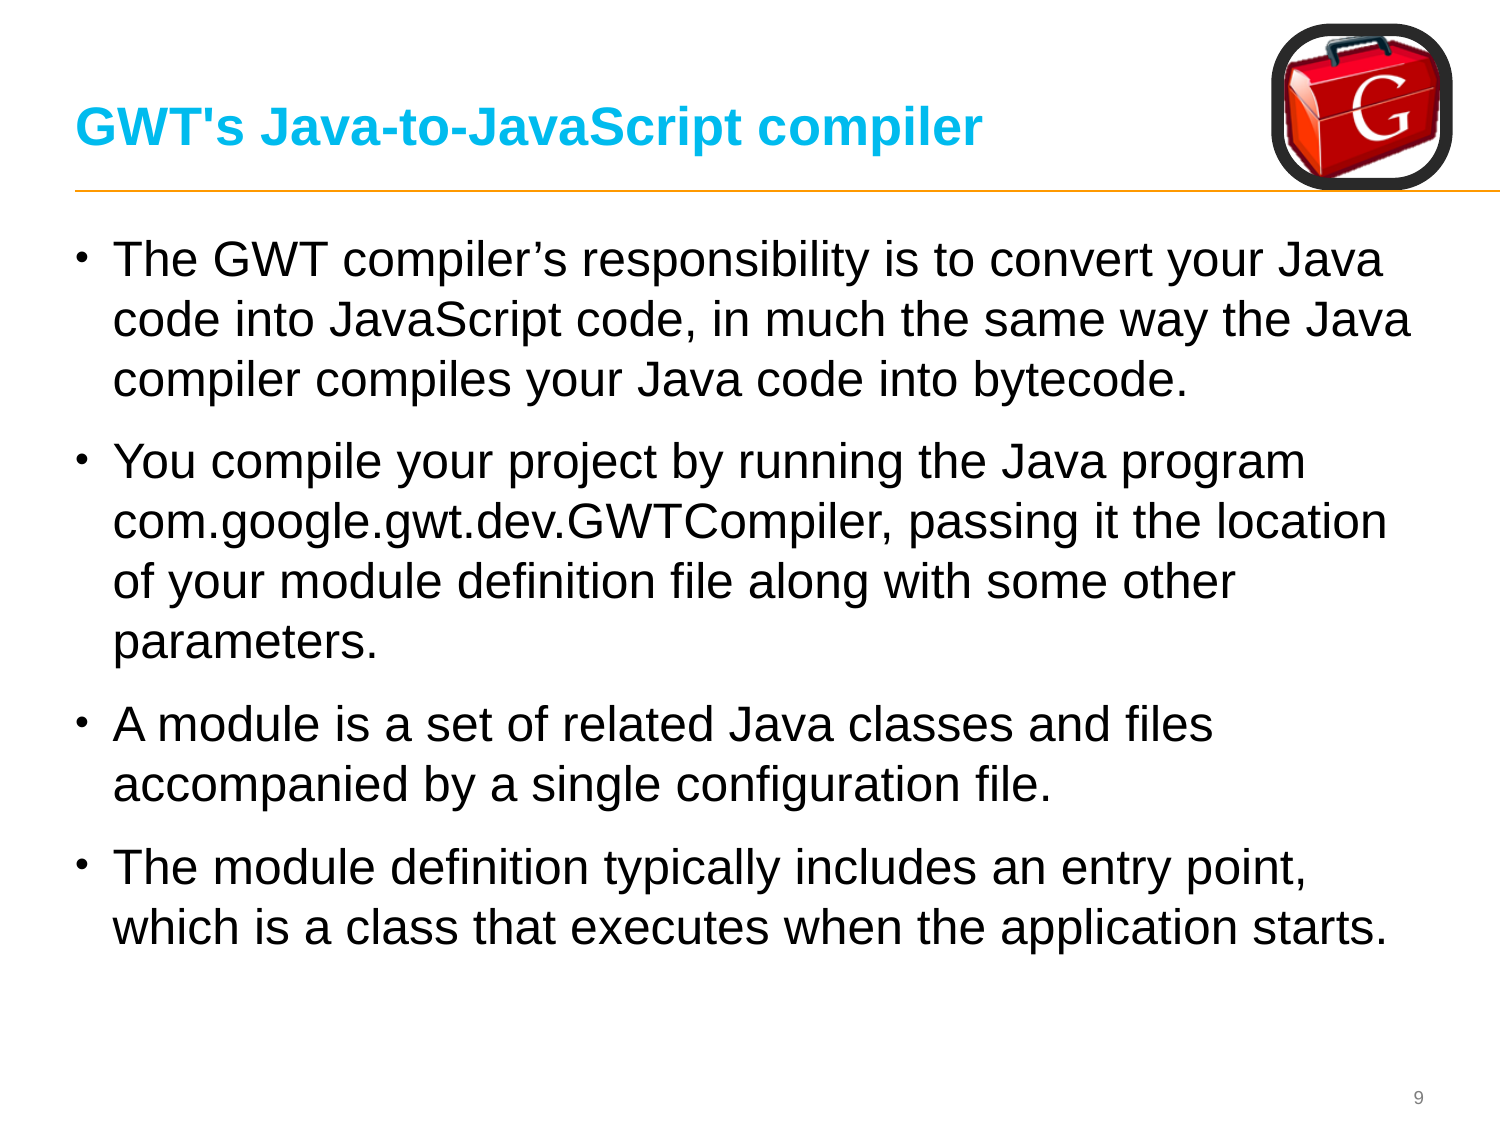

# GWT's Java-to-JavaScript compiler
The GWT compiler’s responsibility is to convert your Java code into JavaScript code, in much the same way the Java compiler compiles your Java code into bytecode.
You compile your project by running the Java program com.google.gwt.dev.GWTCompiler, passing it the location of your module definition file along with some other parameters.
A module is a set of related Java classes and files accompanied by a single configuration file.
The module definition typically includes an entry point, which is a class that executes when the application starts.